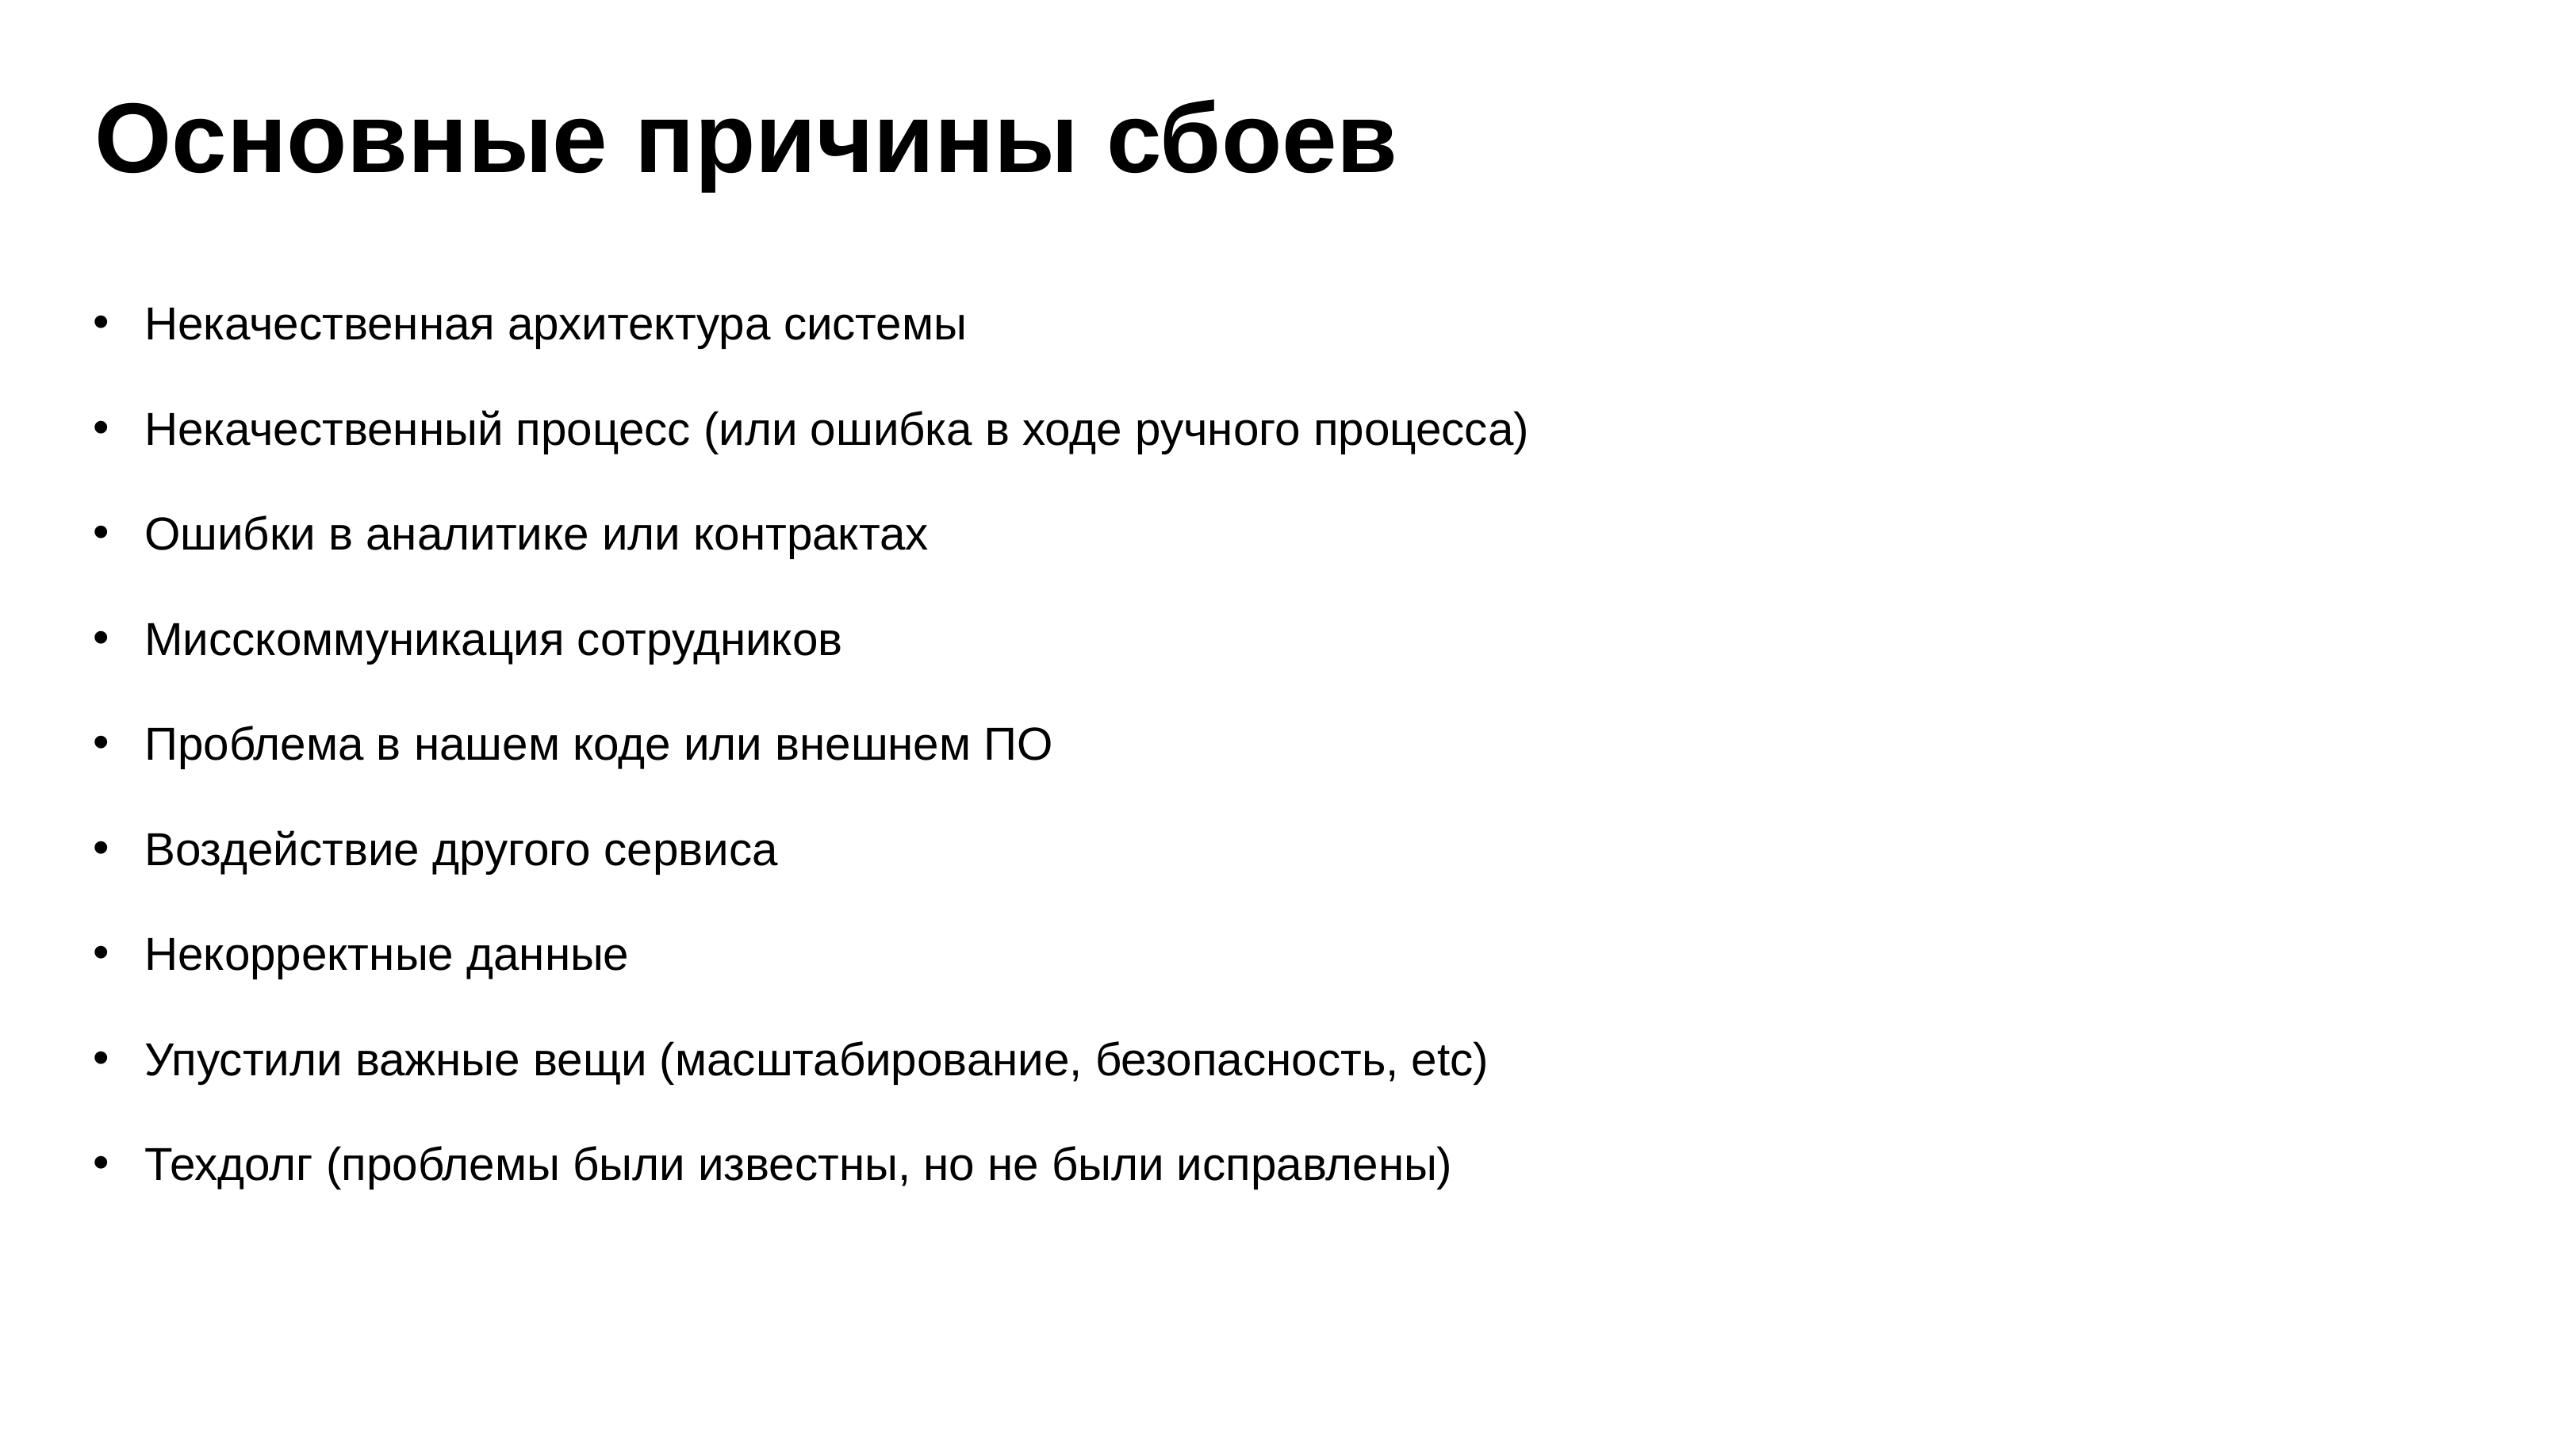

Основные причины сбоев
Некачественная архитектура системы
Некачественный процесс (или ошибка в ходе ручного процесса)
Ошибки в аналитике или контрактах
Мисскоммуникация сотрудников
Проблема в нашем коде или внешнем ПО
Воздействие другого сервиса
Некорректные данные
Упустили важные вещи (масштабирование, безопасность, etc)
Техдолг (проблемы были известны, но не были исправлены)
7